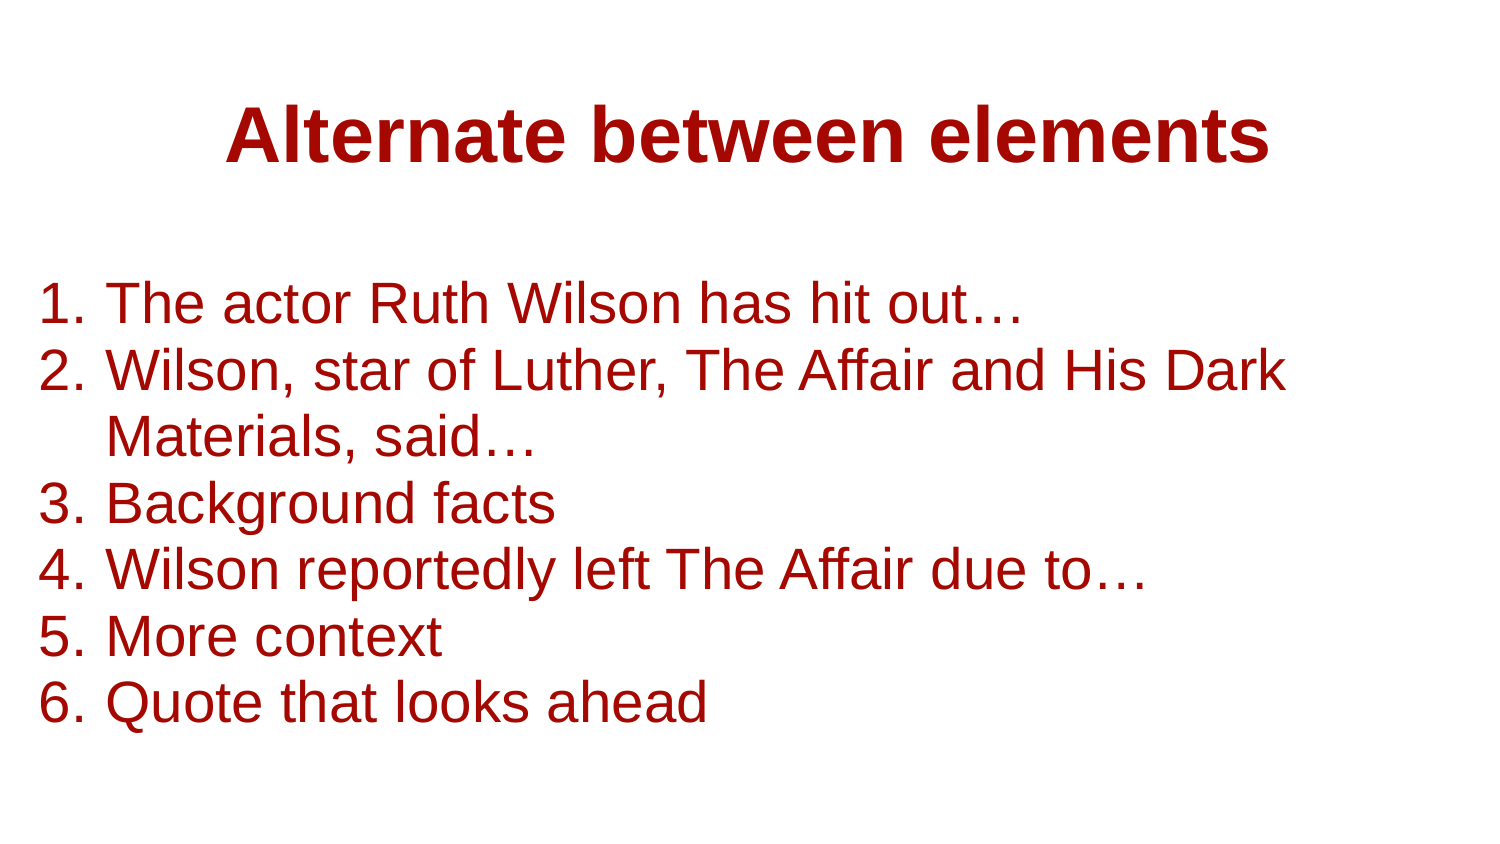

Alternate between elements

The actor Ruth Wilson has hit out…
Wilson, star of Luther, The Affair and His Dark Materials, said…
Background facts
Wilson reportedly left The Affair due to…
More context
Quote that looks ahead